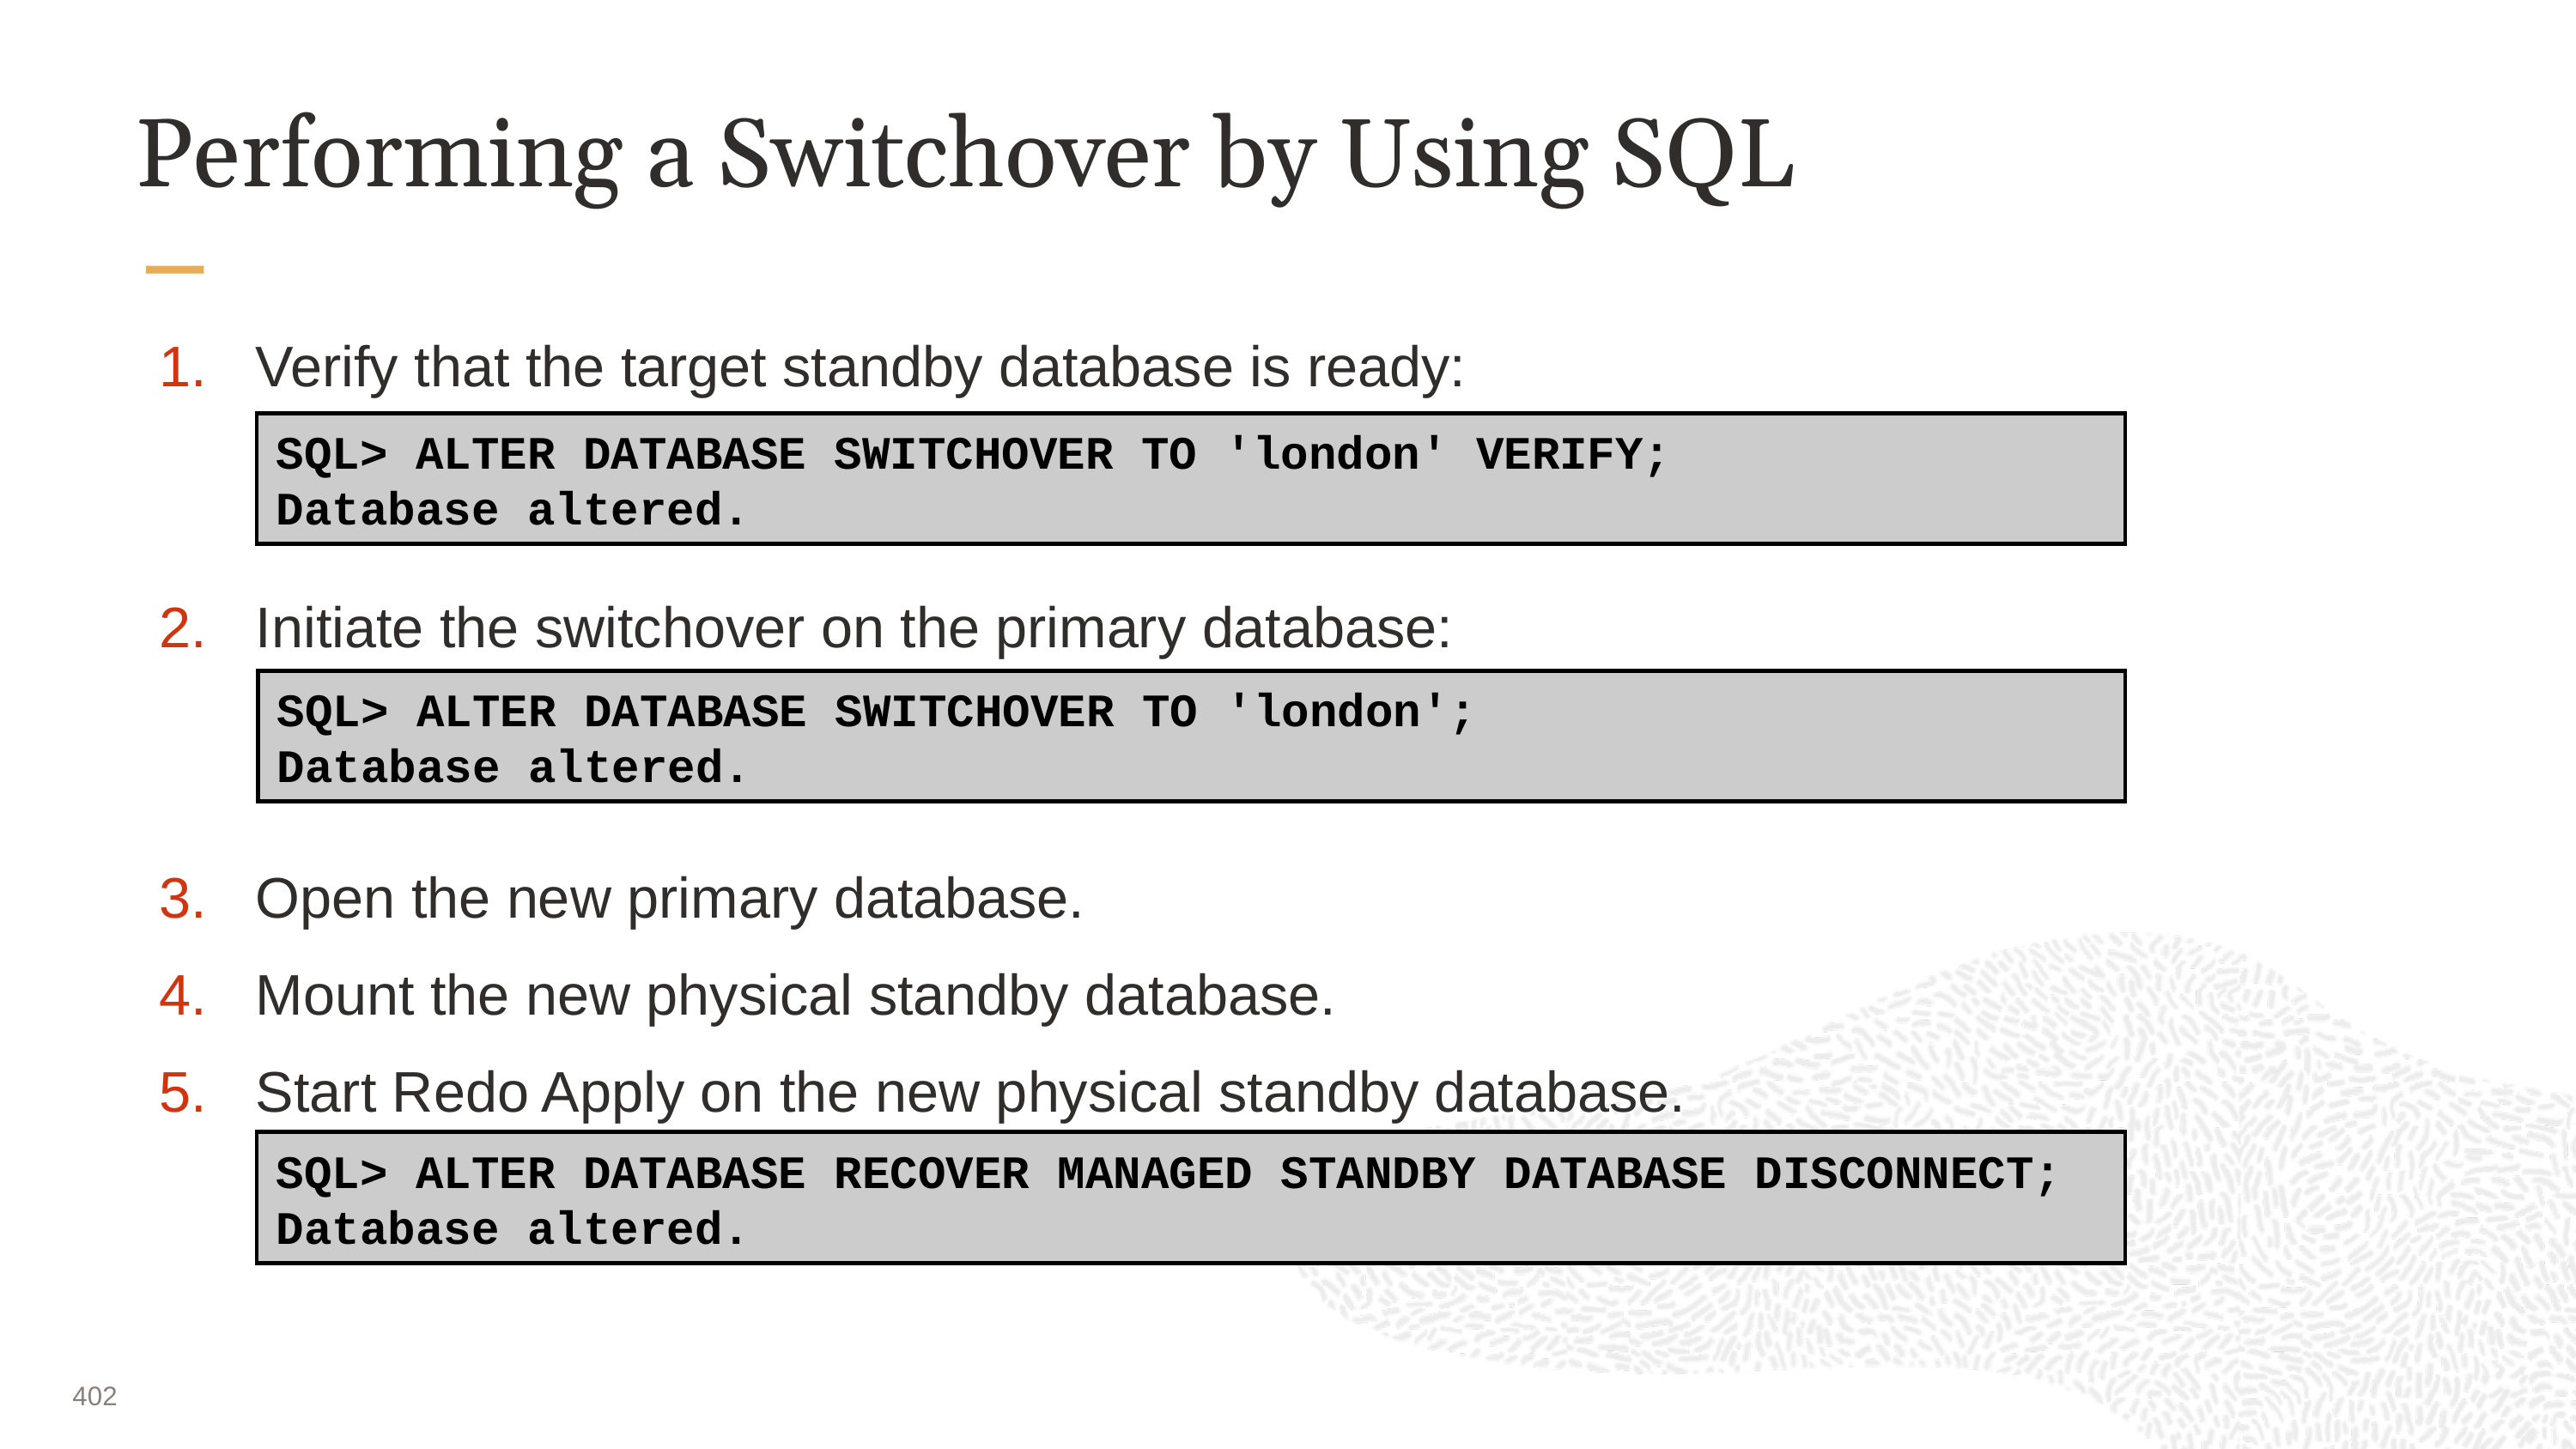

# Performing a Switchover by Using SQL
Verify that the target standby database is ready:

Initiate the switchover on the primary database:

Open the new primary database.
Mount the new physical standby database.
Start Redo Apply on the new physical standby database.
SQL> ALTER DATABASE SWITCHOVER TO 'london' VERIFY;
Database altered.
SQL> ALTER DATABASE SWITCHOVER TO 'london';
Database altered.
SQL> ALTER DATABASE RECOVER MANAGED STANDBY DATABASE DISCONNECT;
Database altered.